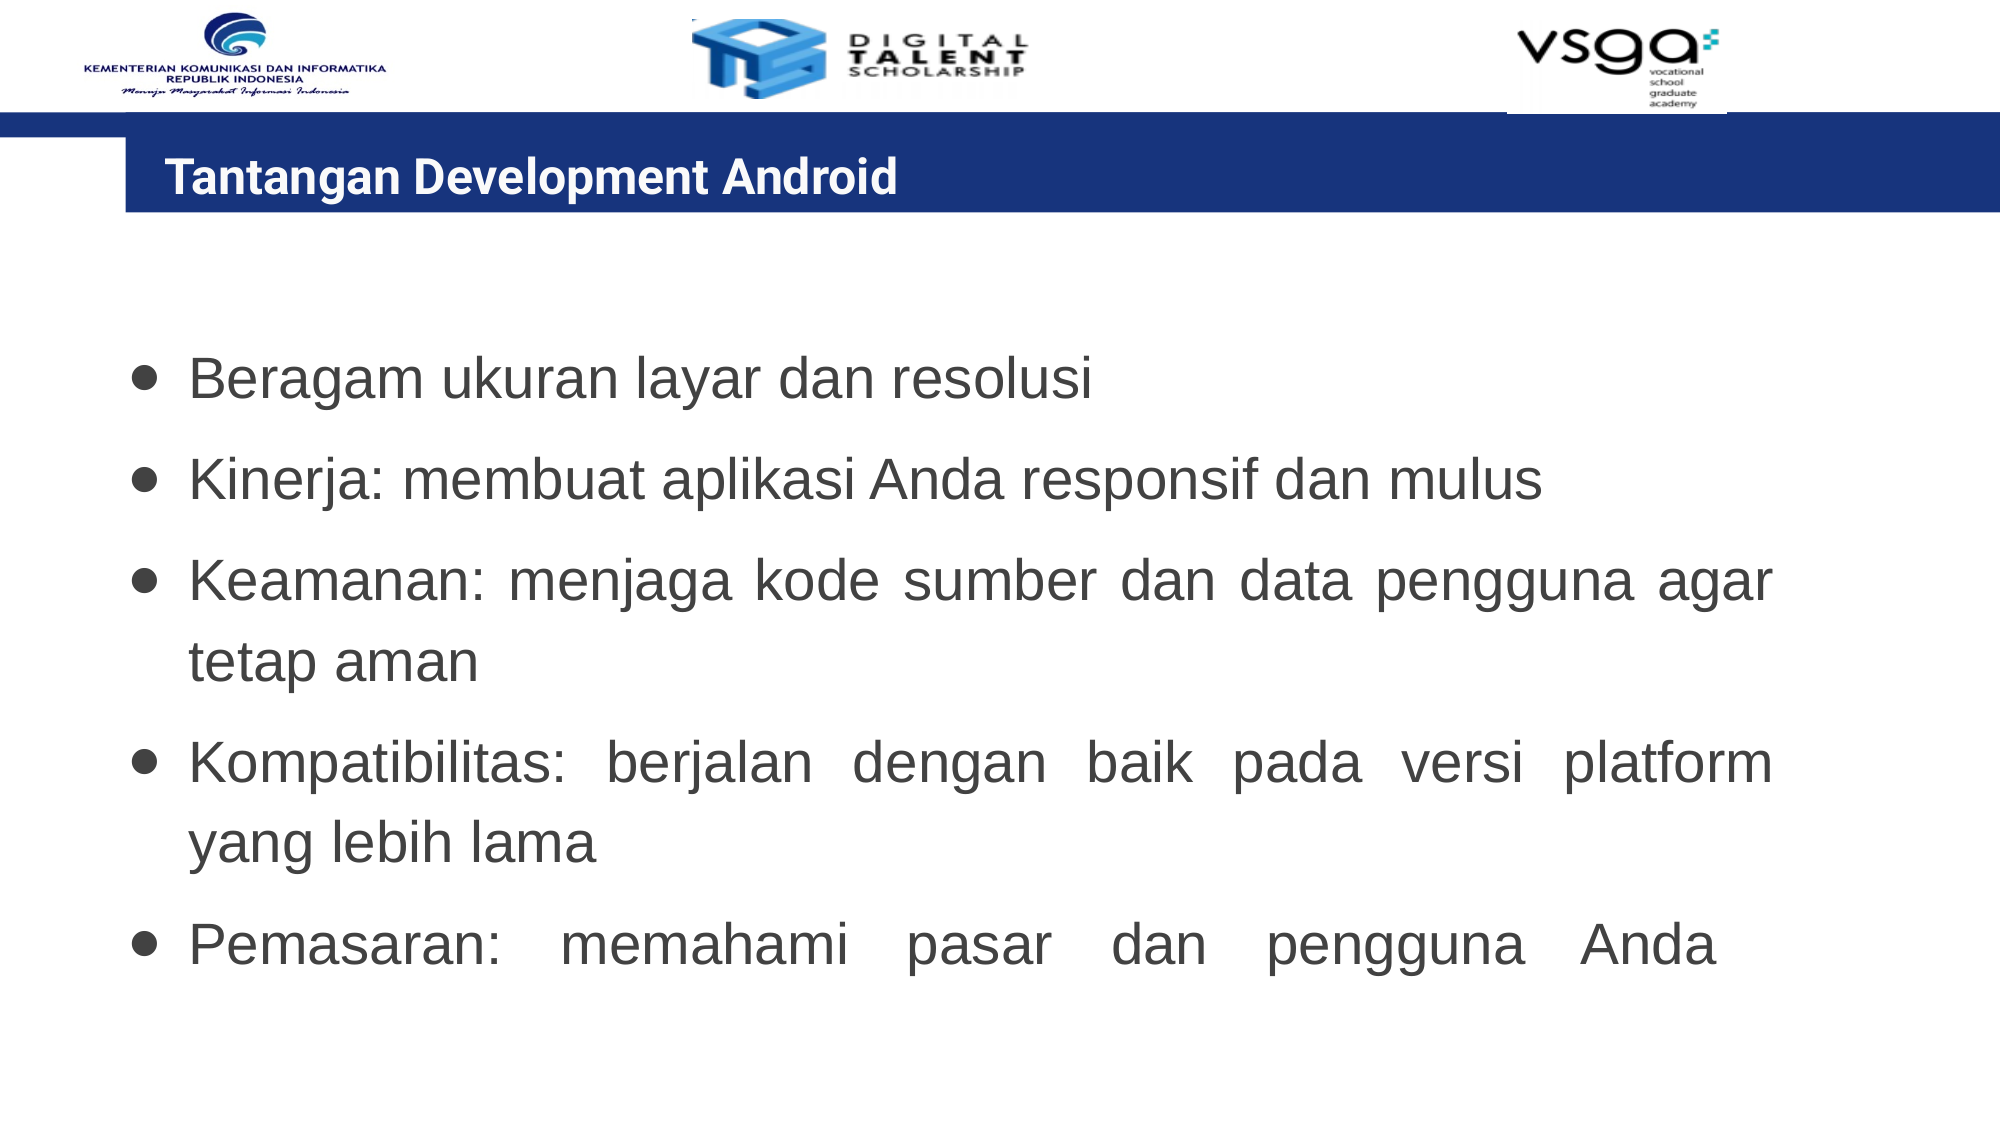

Tantangan Development Android
Beragam ukuran layar dan resolusi
Kinerja: membuat aplikasi Anda responsif dan mulus
Keamanan: menjaga kode sumber dan data pengguna agar tetap aman
Kompatibilitas: berjalan dengan baik pada versi platform yang lebih lama
Pemasaran: memahami pasar dan pengguna Anda